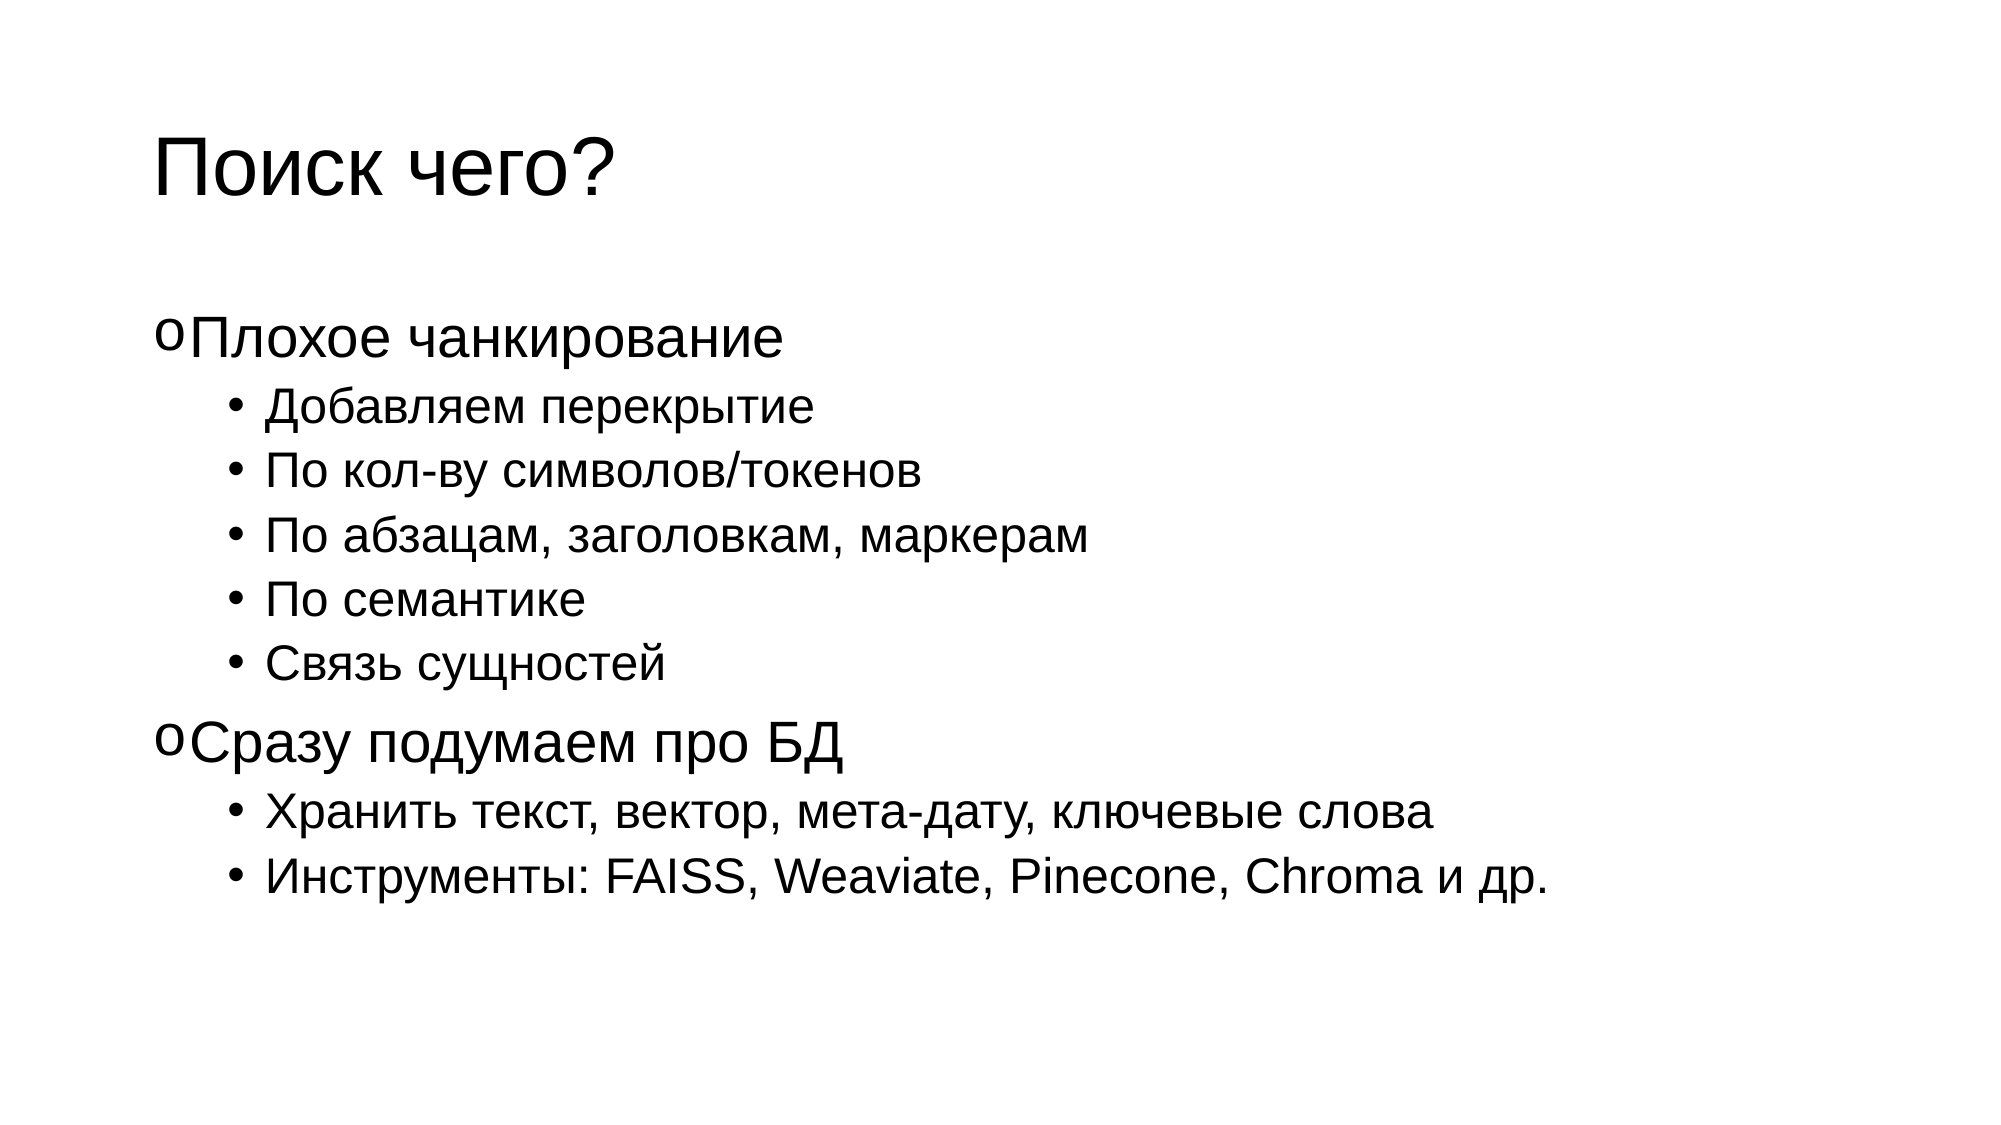

# Поиск чего?
Плохое чанкирование
Добавляем перекрытие
По кол-ву символов/токенов
По абзацам, заголовкам, маркерам
По семантике
Связь сущностей
Сразу подумаем про БД
Хранить текст, вектор, мета-дату, ключевые слова
Инструменты: FAISS, Weaviate, Pinecone, Chroma и др.